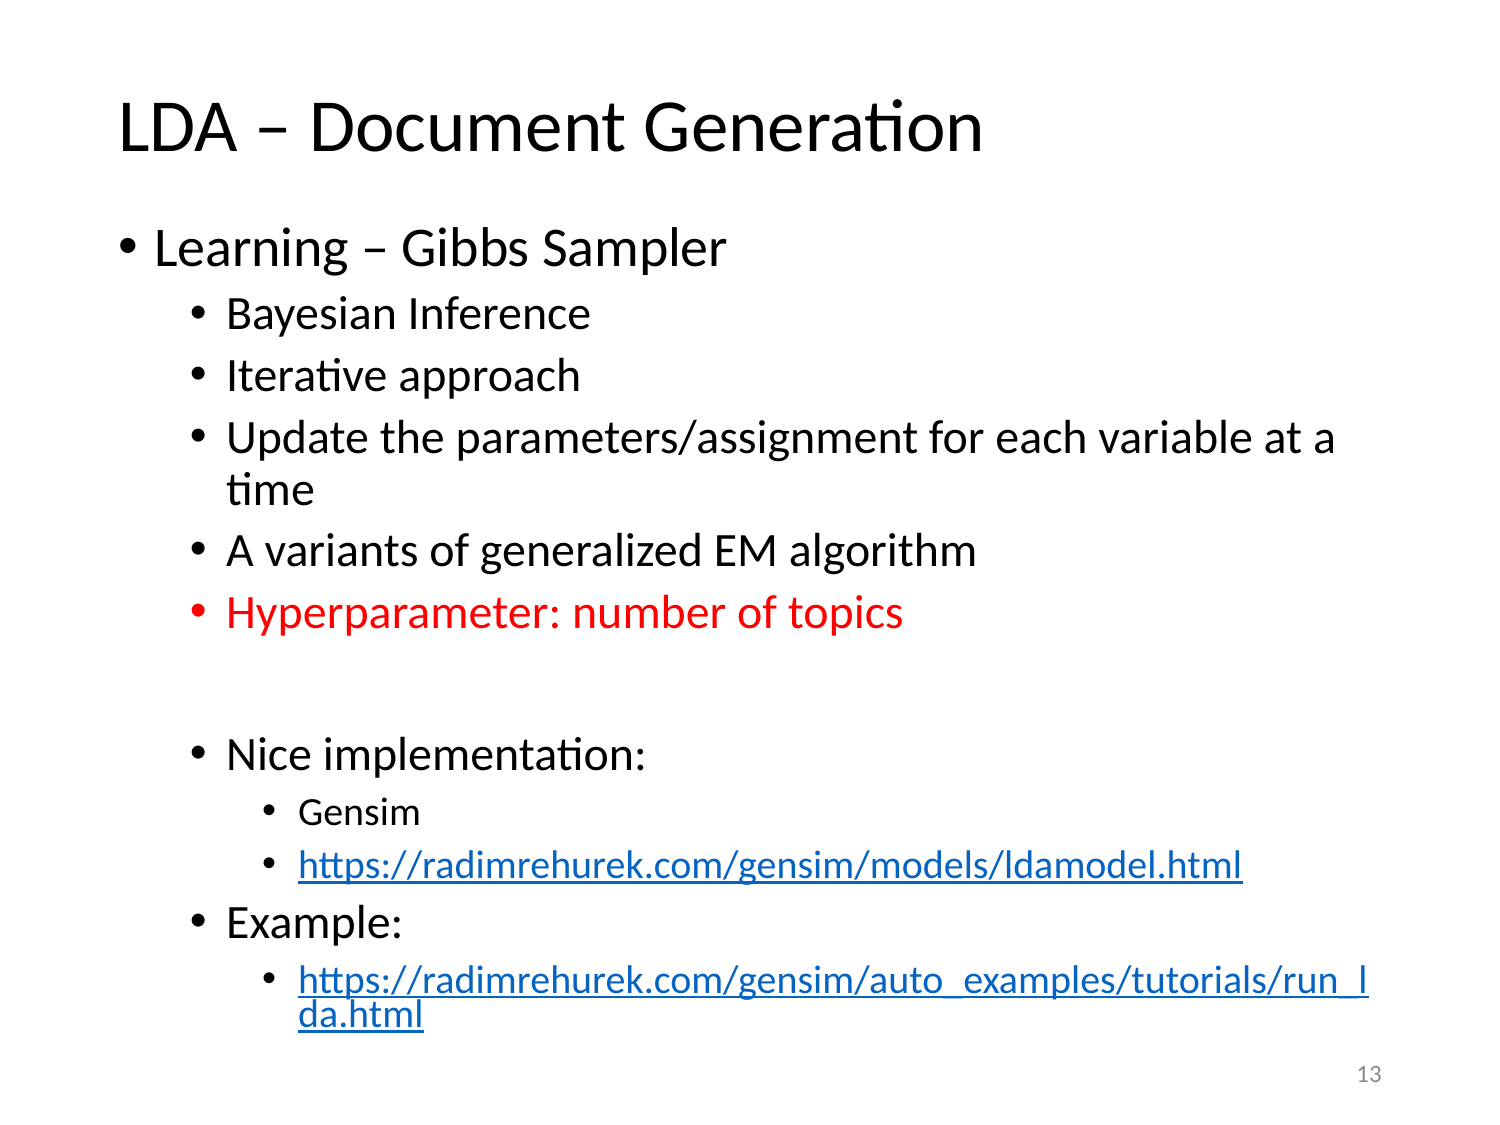

# LDA – Document Generation
Learning – Gibbs Sampler
Bayesian Inference
Iterative approach
Update the parameters/assignment for each variable at a time
A variants of generalized EM algorithm
Hyperparameter: number of topics

Nice implementation:
Gensim
https://radimrehurek.com/gensim/models/ldamodel.html
Example:
https://radimrehurek.com/gensim/auto_examples/tutorials/run_lda.html
13